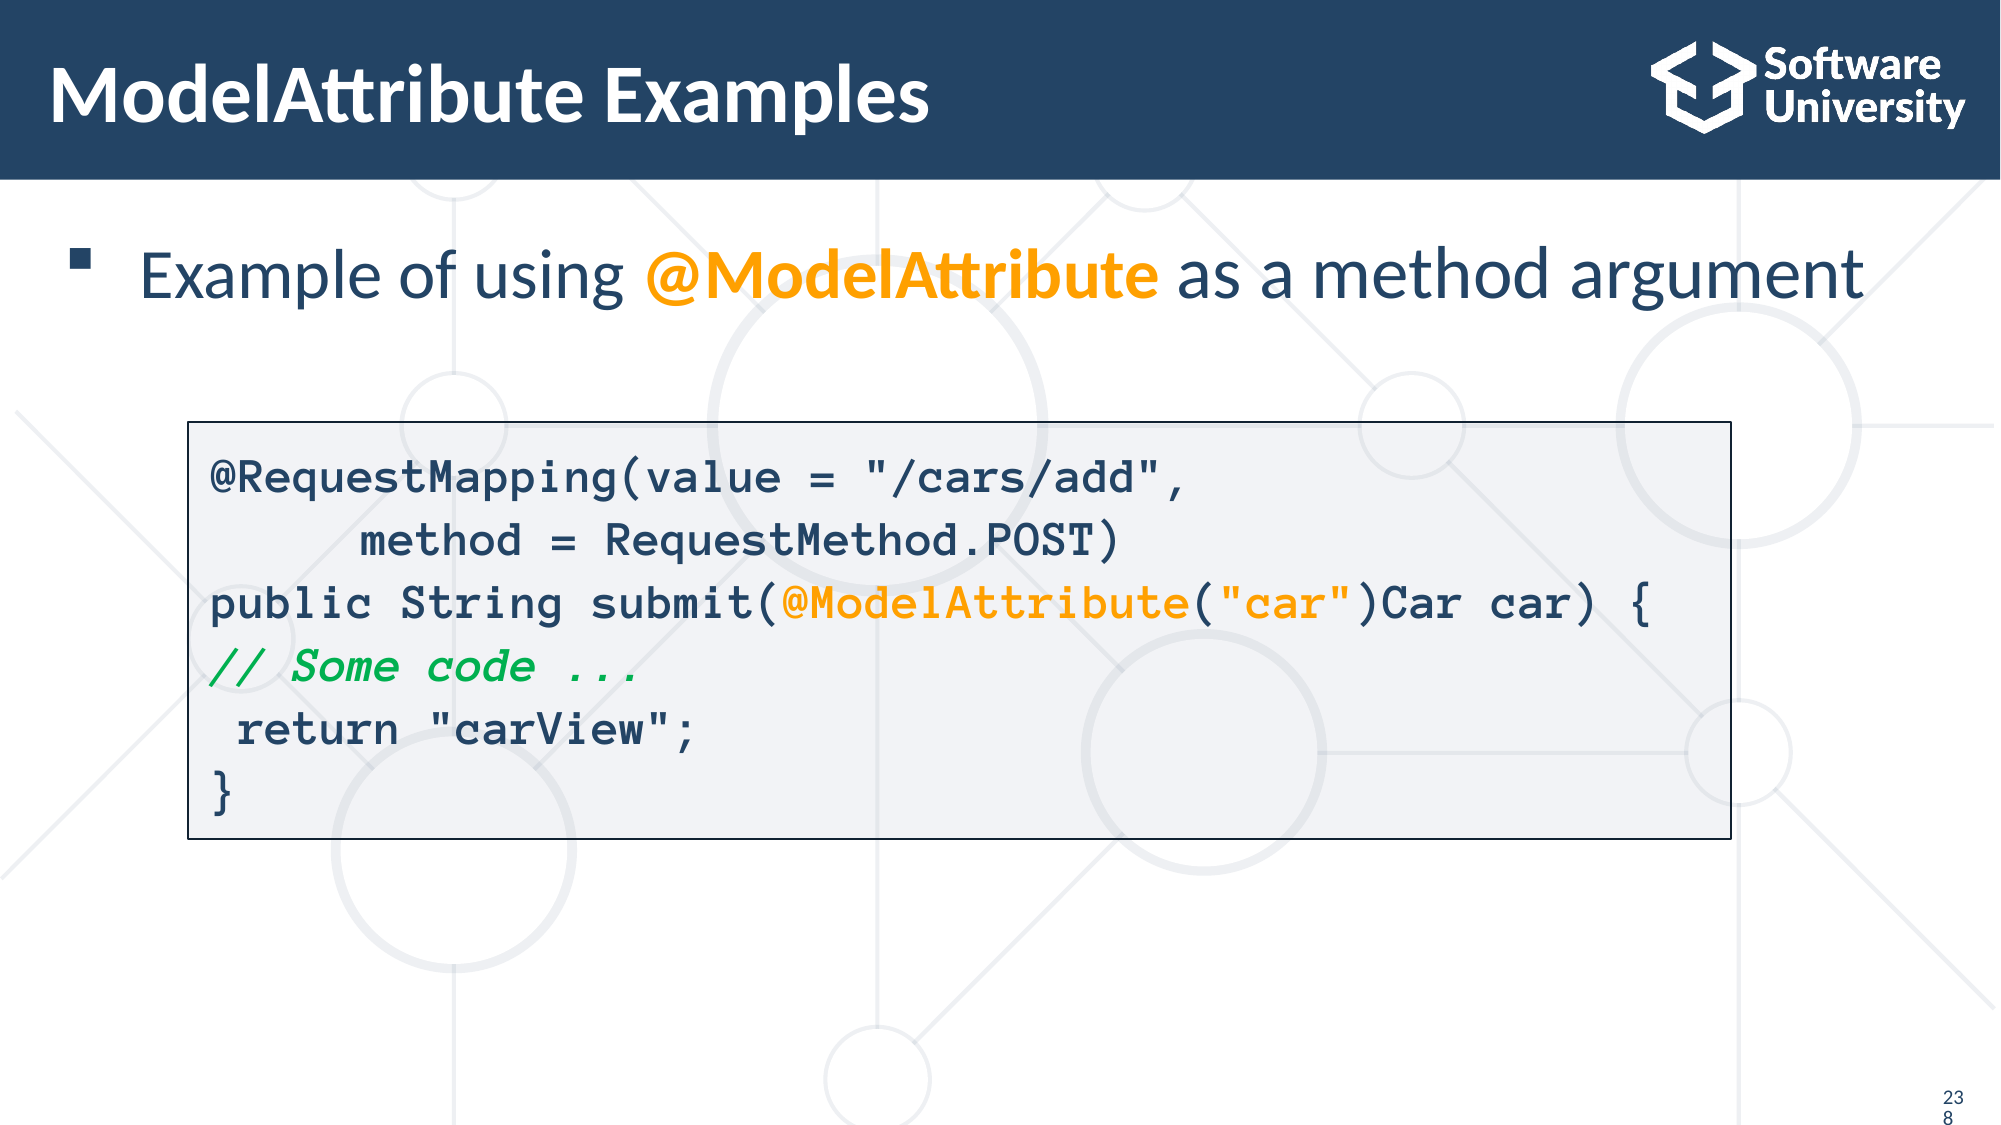

# ModelAttribute Examples
Example of using @ModelAttribute as a method argument
@RequestMapping(value = "/cars/add",
	method = RequestMethod.POST)
public String submit(@ModelAttribute("car")Car car) {
// Some code ...
 return "carView";
}
238